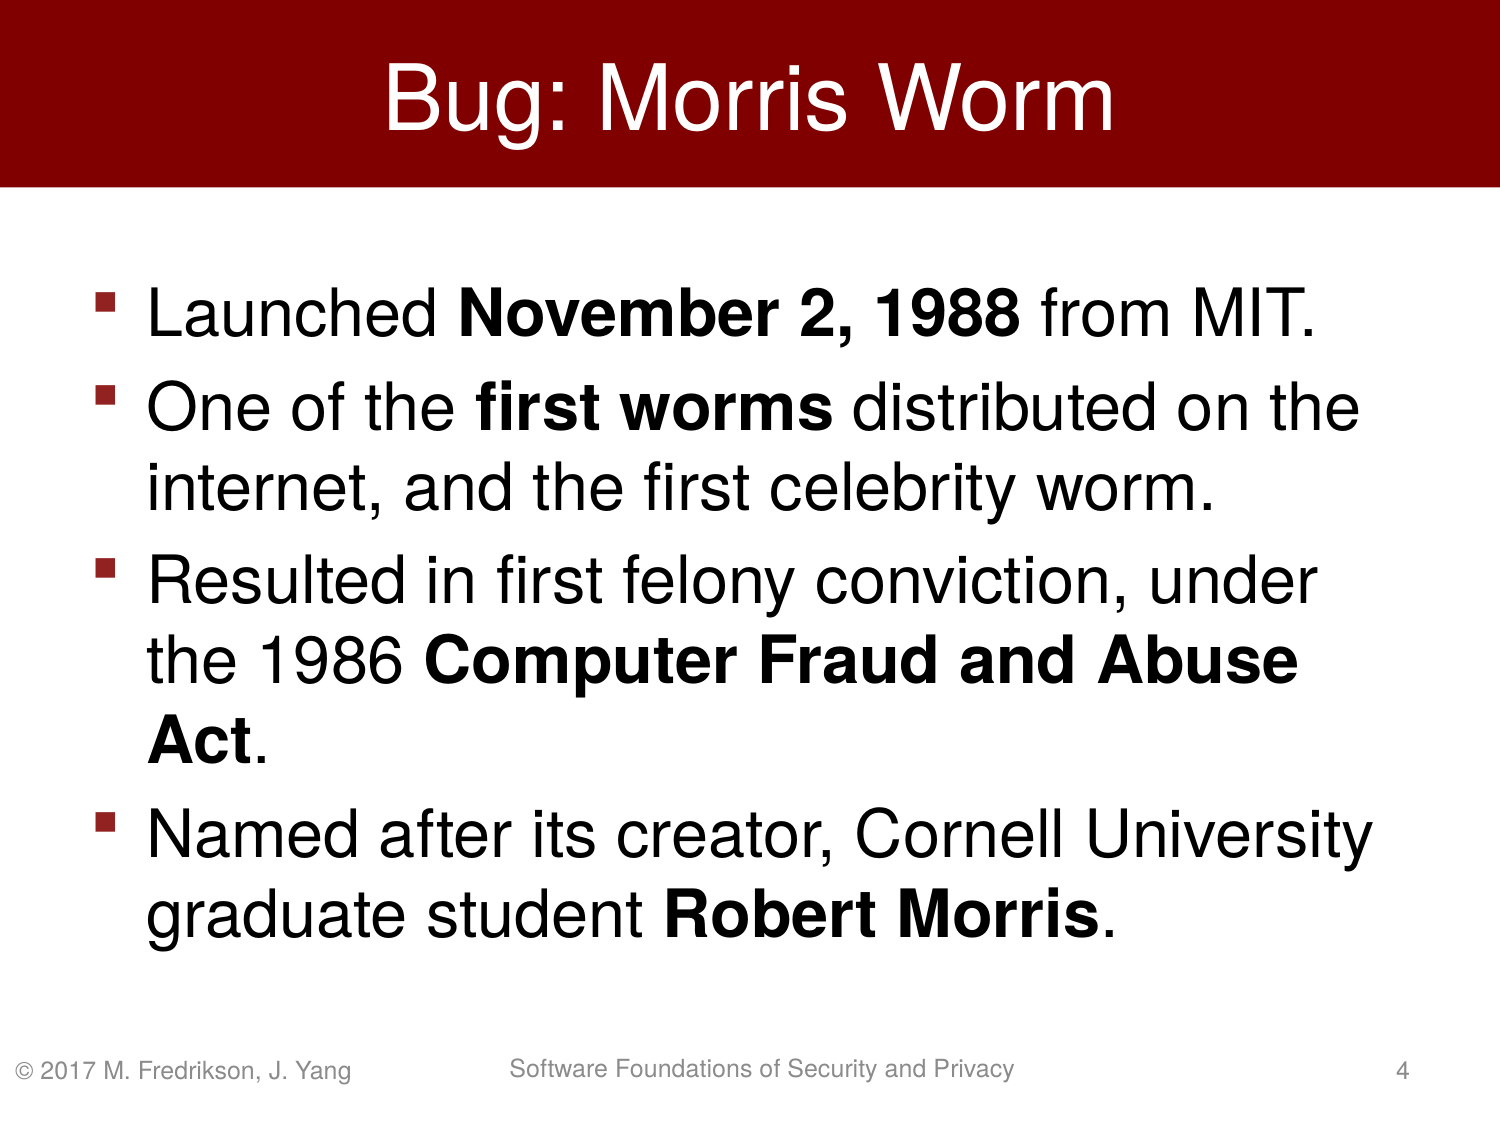

# Bug: Morris Worm
Launched November 2, 1988 from MIT.
One of the first worms distributed on the internet, and the first celebrity worm.
Resulted in first felony conviction, under the 1986 Computer Fraud and Abuse Act.
Named after its creator, Cornell University graduate student Robert Morris.
© 2017 M. Fredrikson, J. Yang
4